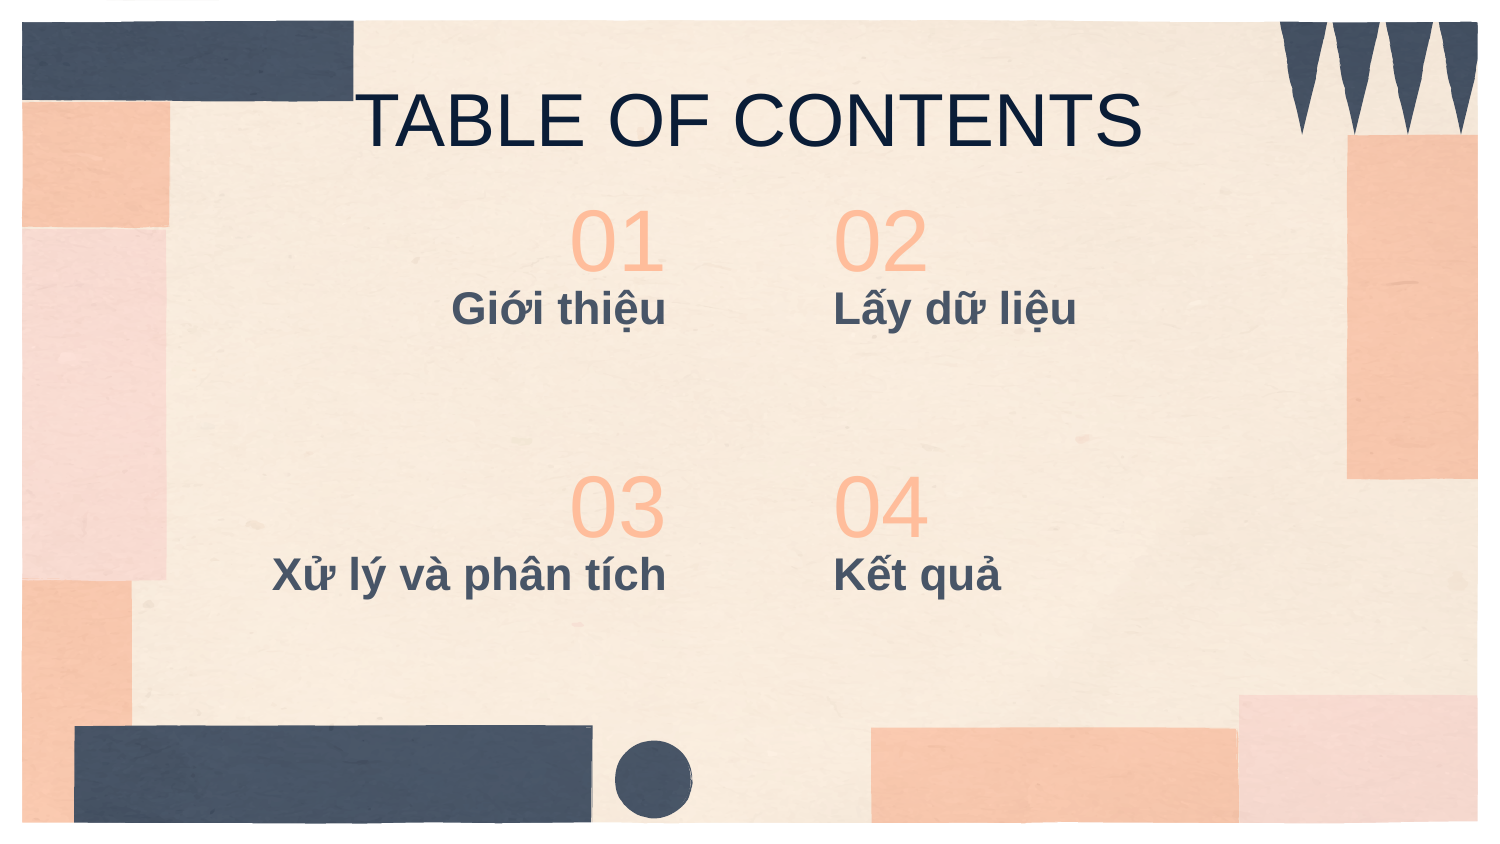

TABLE OF CONTENTS
01
02
# Giới thiệu
Lấy dữ liệu
03
04
Xử lý và phân tích
Kết quả